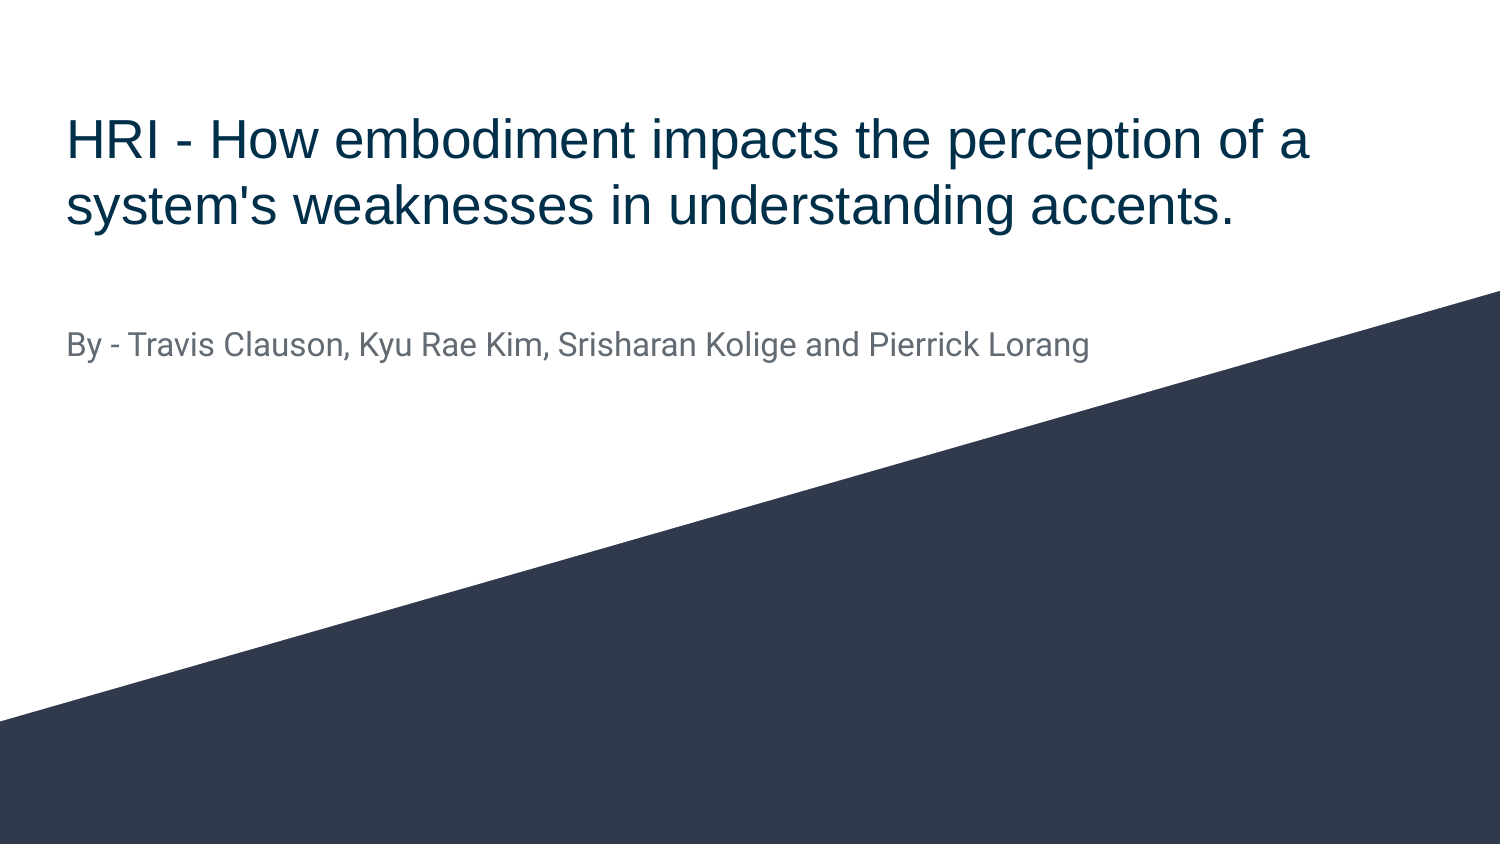

# HRI - How embodiment impacts the perception of a system's weaknesses in understanding accents.
By - Travis Clauson, Kyu Rae Kim, Srisharan Kolige and Pierrick Lorang